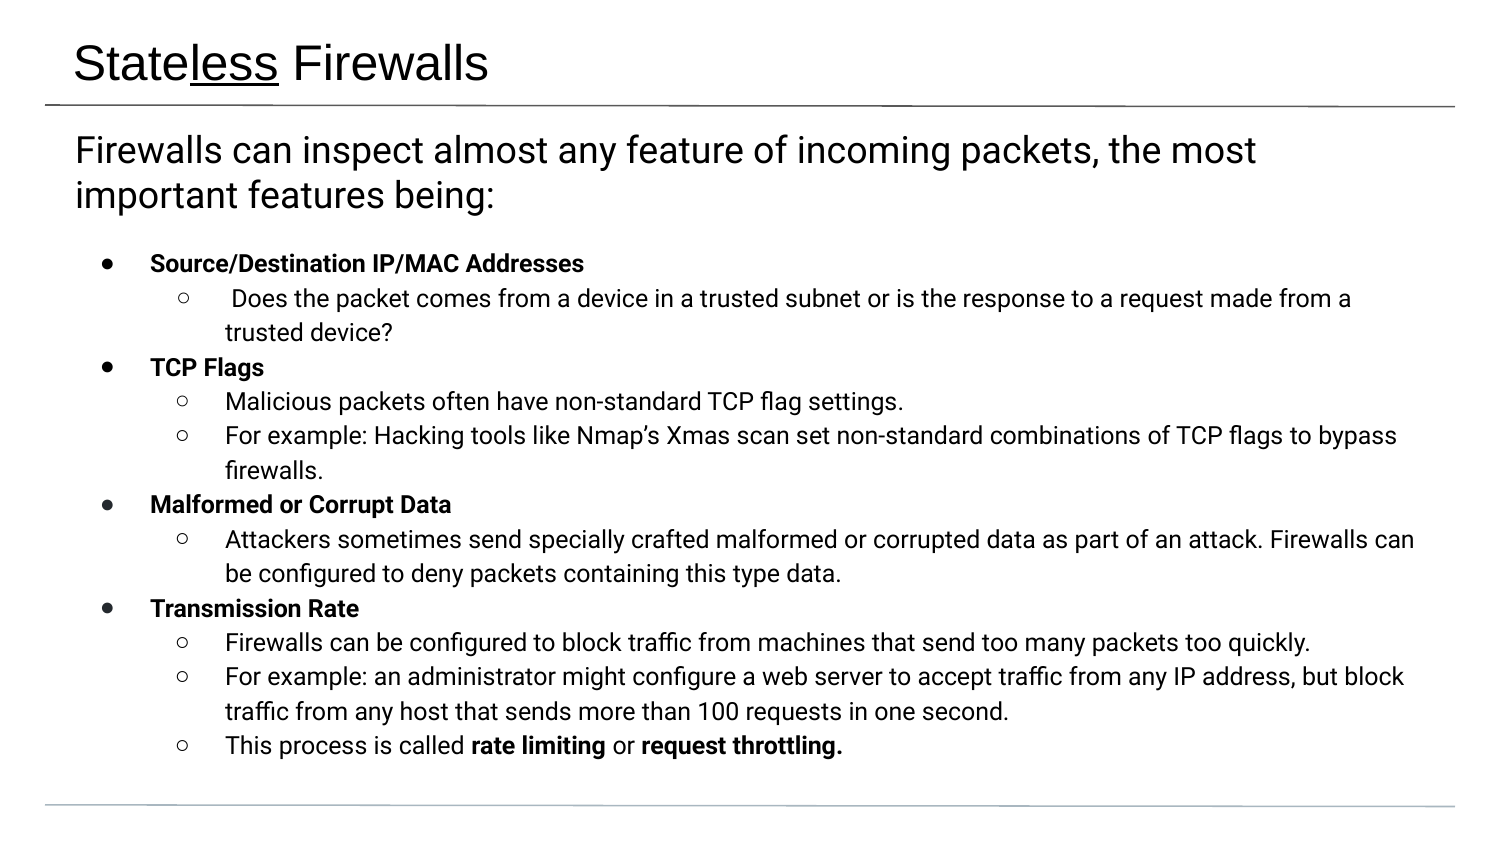

# Stateless Firewalls
Firewalls can inspect almost any feature of incoming packets, the most important features being:
Source/Destination IP/MAC Addresses
 Does the packet comes from a device in a trusted subnet or is the response to a request made from a trusted device?
TCP Flags
Malicious packets often have non-standard TCP flag settings.
For example: Hacking tools like Nmap’s Xmas scan set non-standard combinations of TCP flags to bypass firewalls.
Malformed or Corrupt Data
Attackers sometimes send specially crafted malformed or corrupted data as part of an attack. Firewalls can be configured to deny packets containing this type data.
Transmission Rate
Firewalls can be configured to block traffic from machines that send too many packets too quickly.
For example: an administrator might configure a web server to accept traffic from any IP address, but block traffic from any host that sends more than 100 requests in one second.
This process is called rate limiting or request throttling.